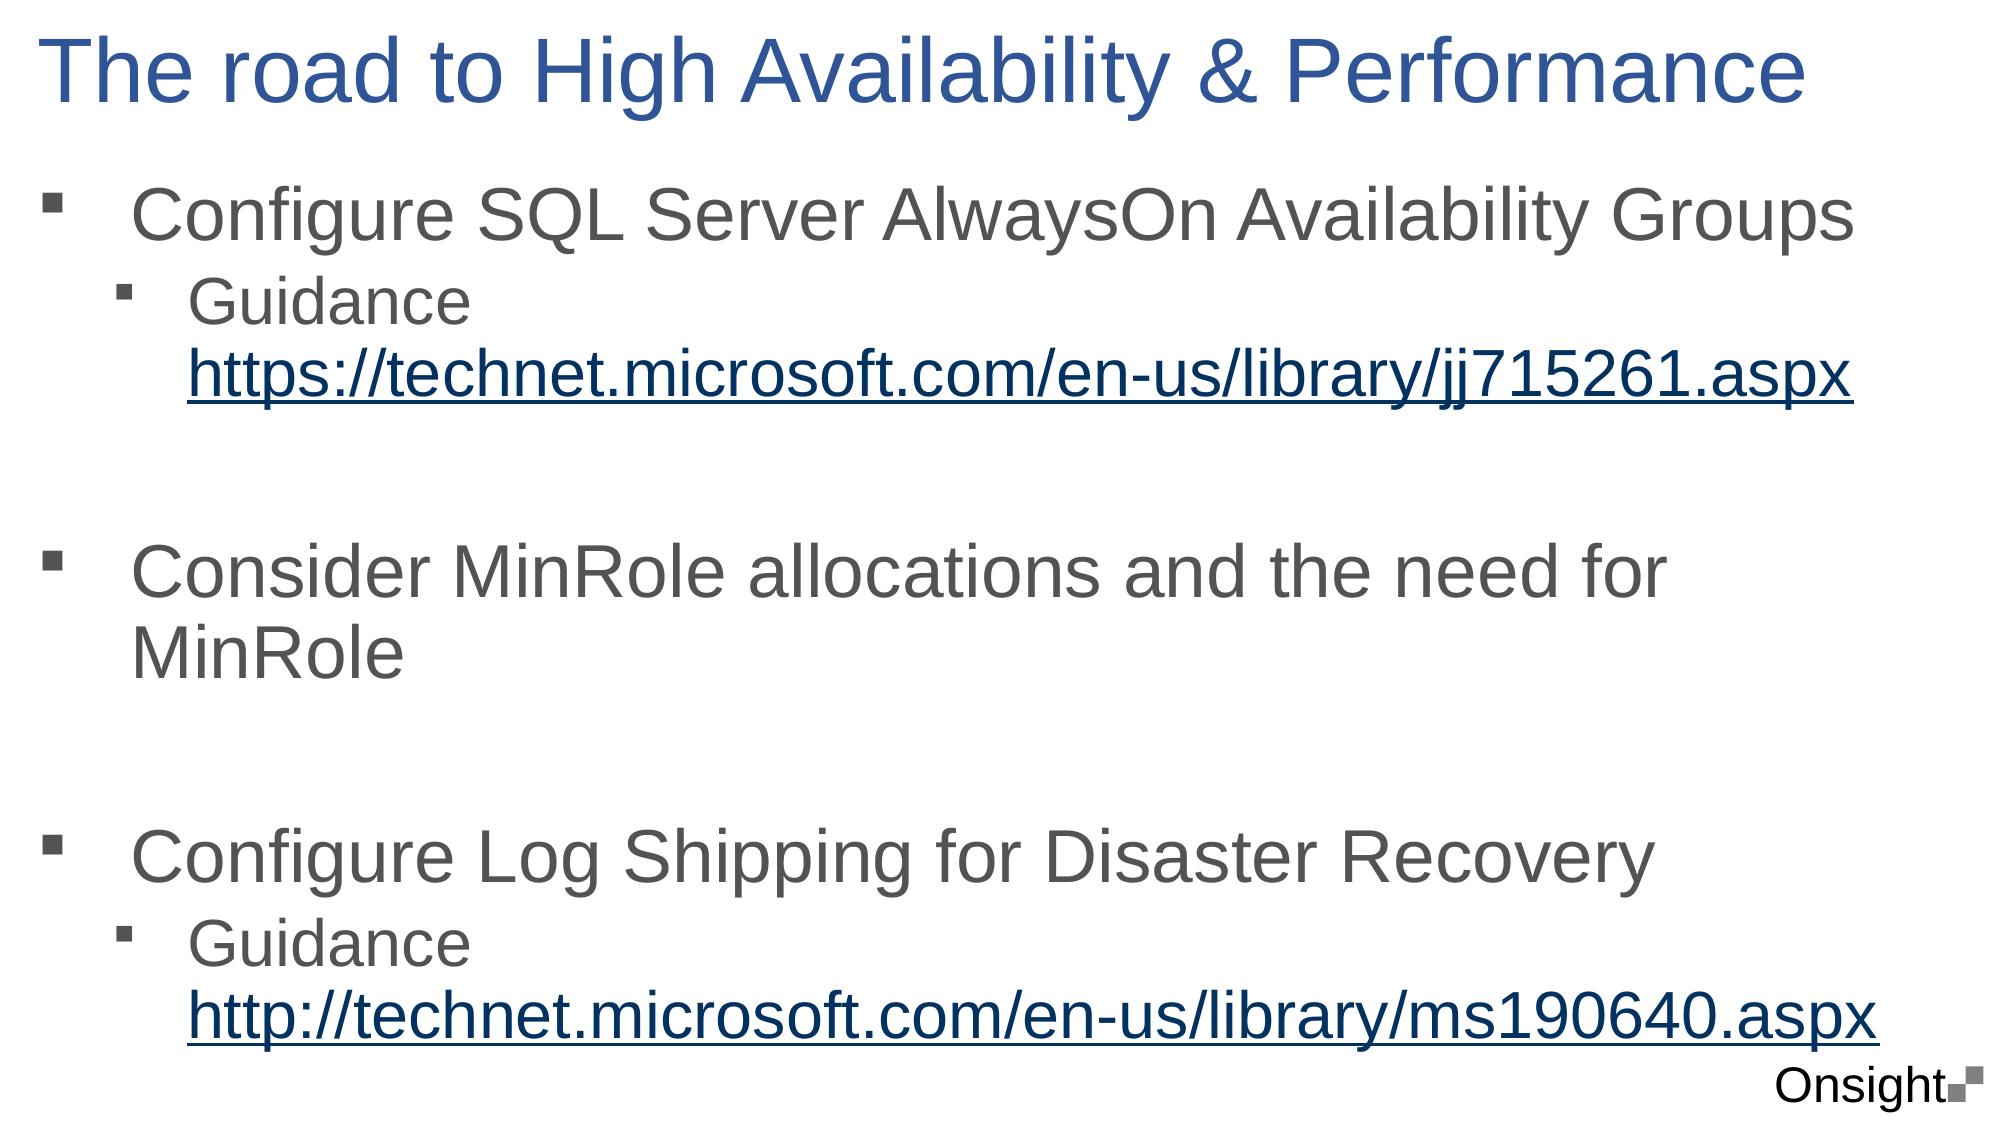

# The road to High Availability & Performance
Configure SQL Server AlwaysOn Availability Groups
Guidance https://technet.microsoft.com/en-us/library/jj715261.aspx

Consider MinRole allocations and the need for MinRole

Configure Log Shipping for Disaster Recovery
Guidance http://technet.microsoft.com/en-us/library/ms190640.aspx